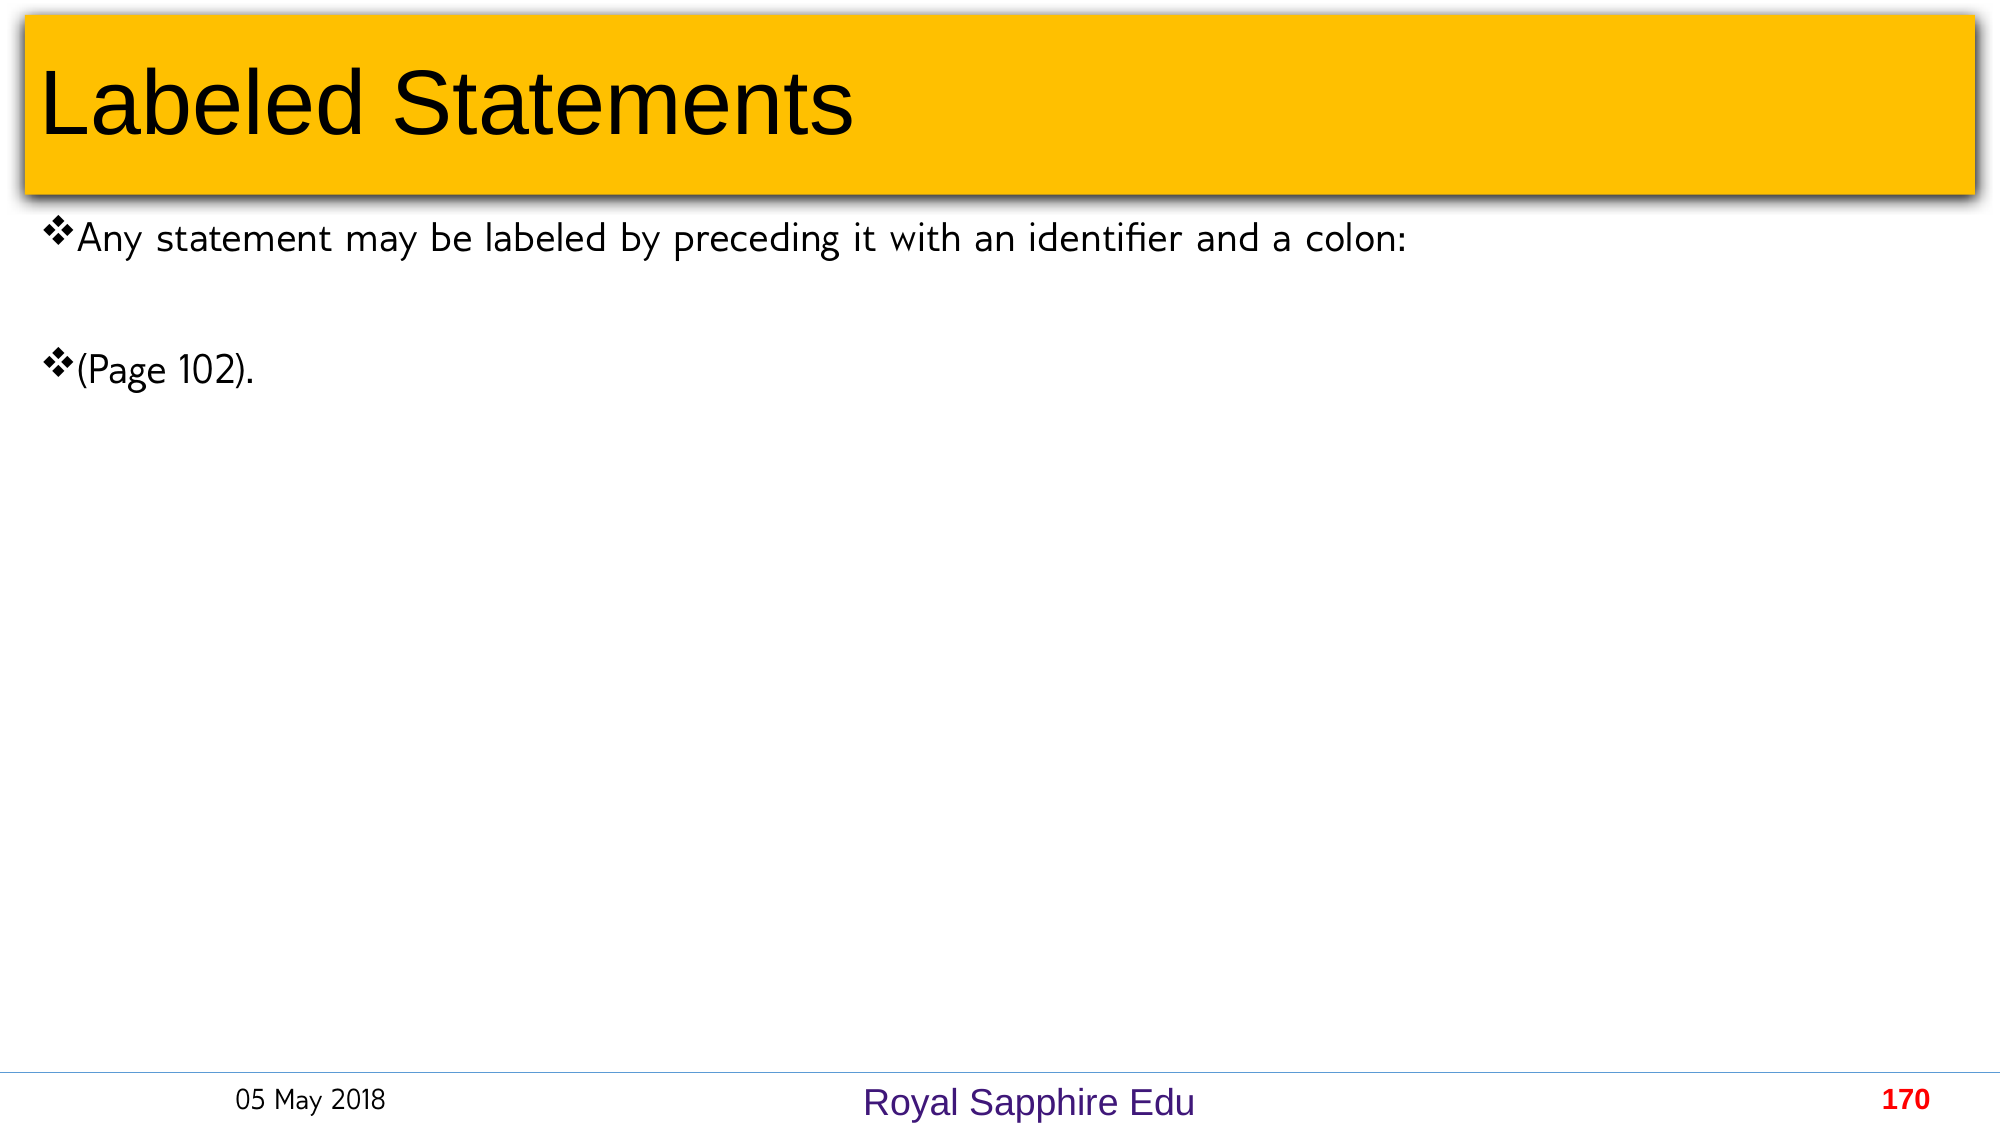

# Labeled Statements
Any statement may be labeled by preceding it with an identifier and a colon:

(Page 102).
05 May 2018
170